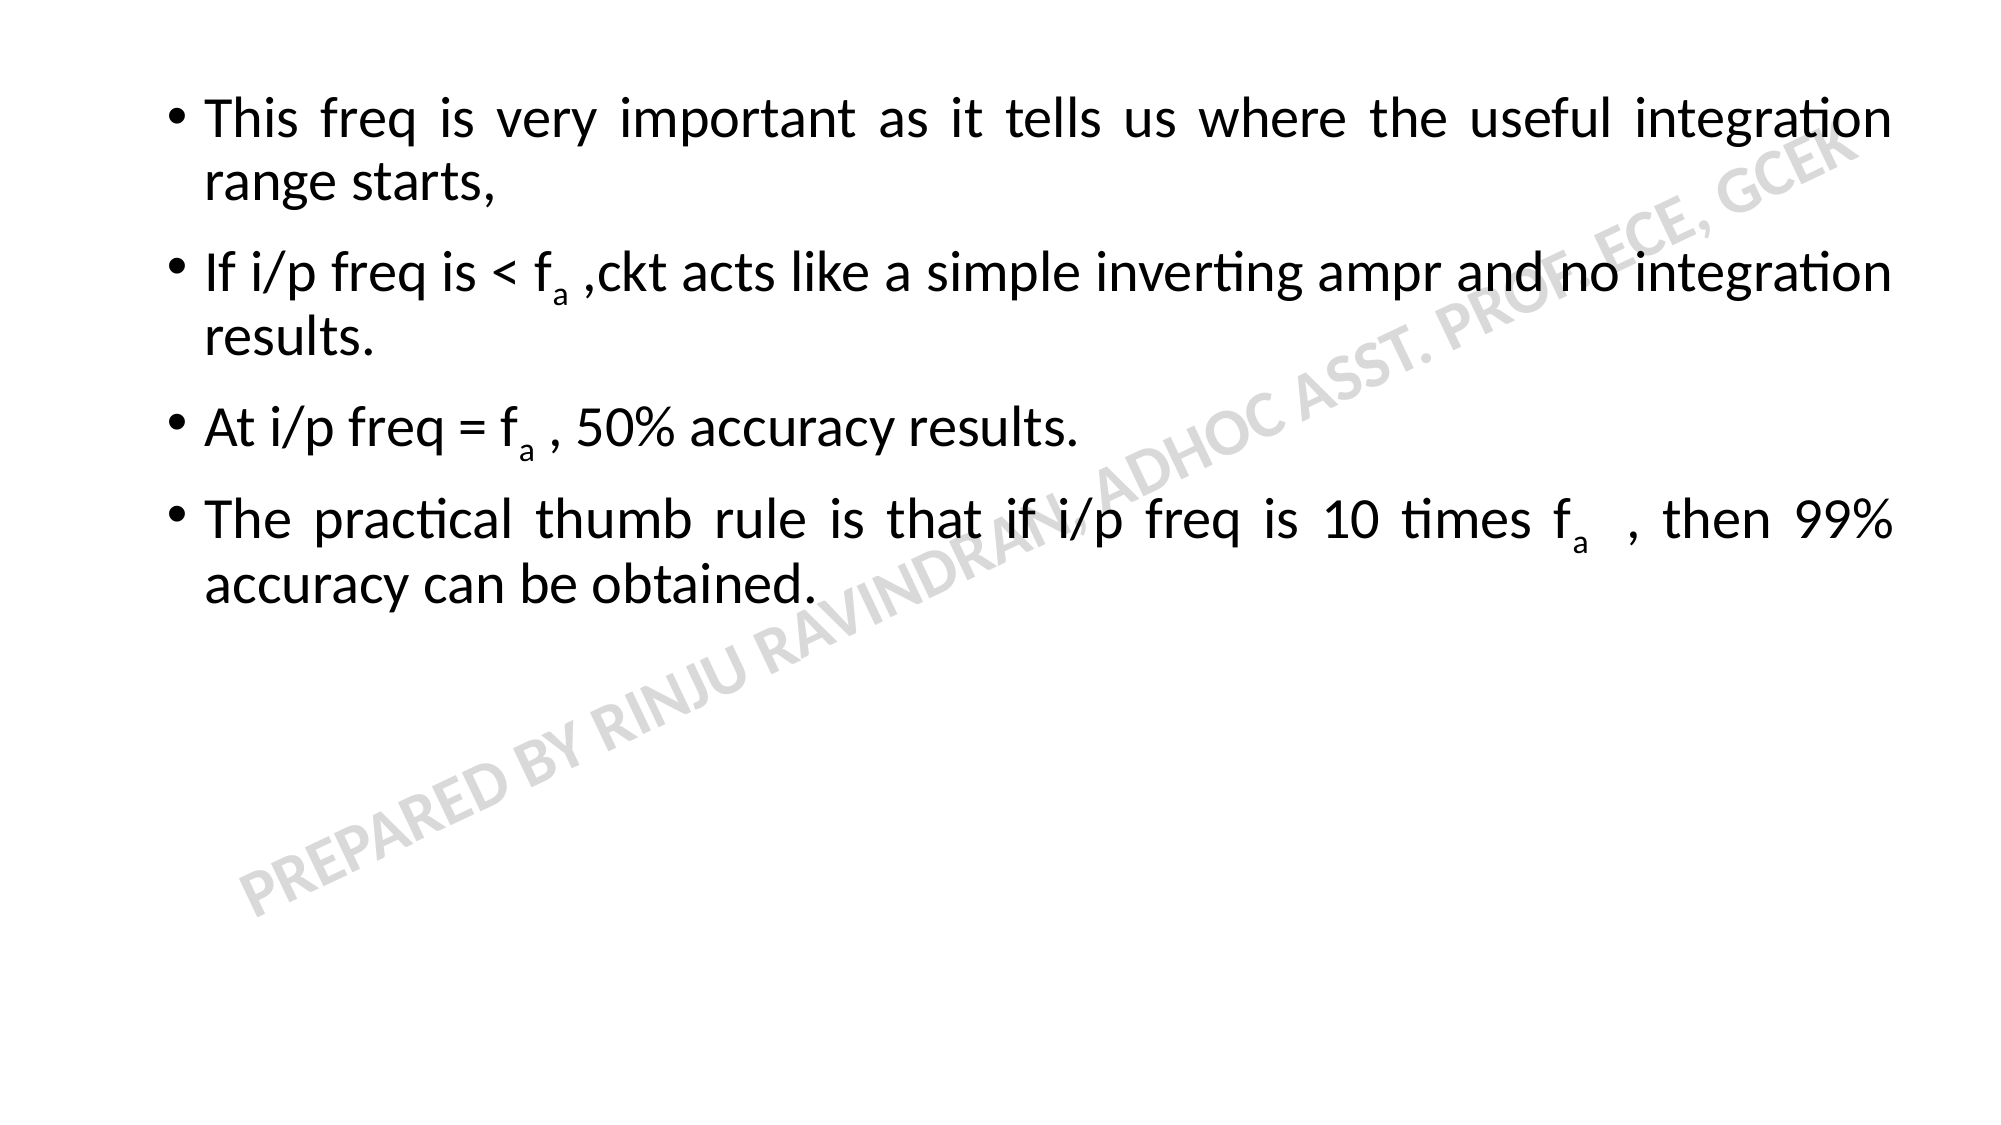

This freq is very important as it tells us where the useful integration range starts,
If i/p freq is < fa ,ckt acts like a simple inverting ampr and no integration results.
At i/p freq = fa , 50% accuracy results.
The practical thumb rule is that if i/p freq is 10 times fa  , then 99% accuracy can be obtained.